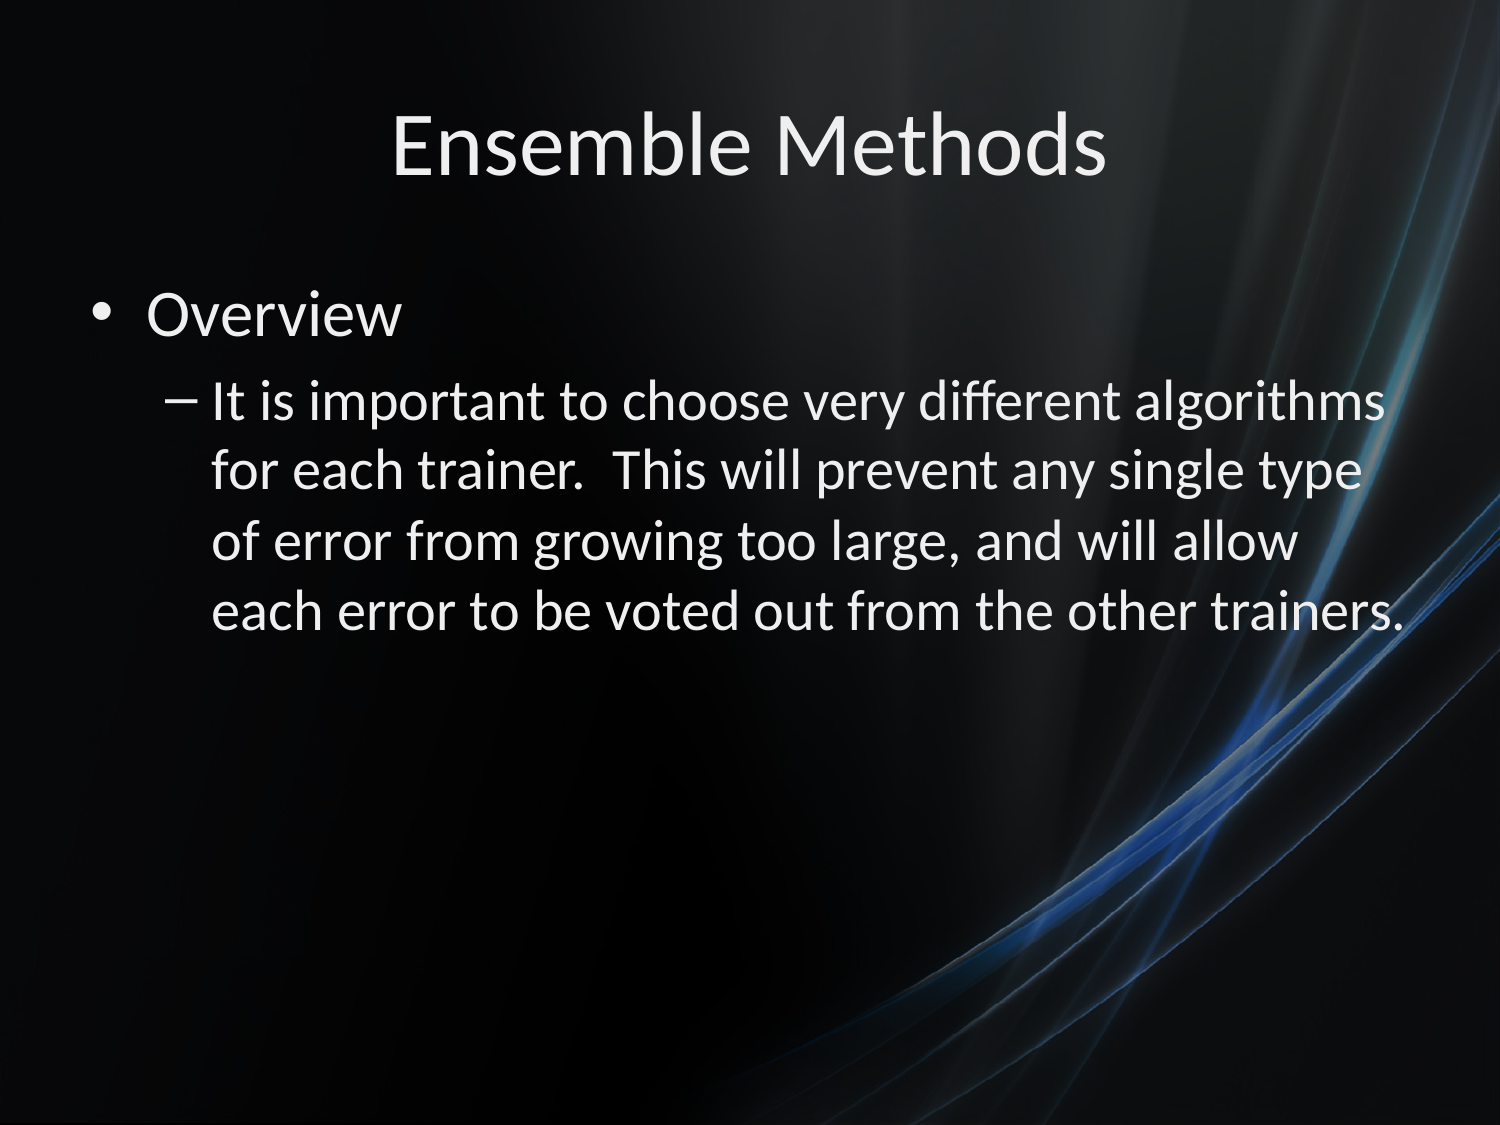

# Ensemble Methods
Overview
It is important to choose very different algorithms for each trainer.  This will prevent any single type of error from growing too large, and will allow each error to be voted out from the other trainers.